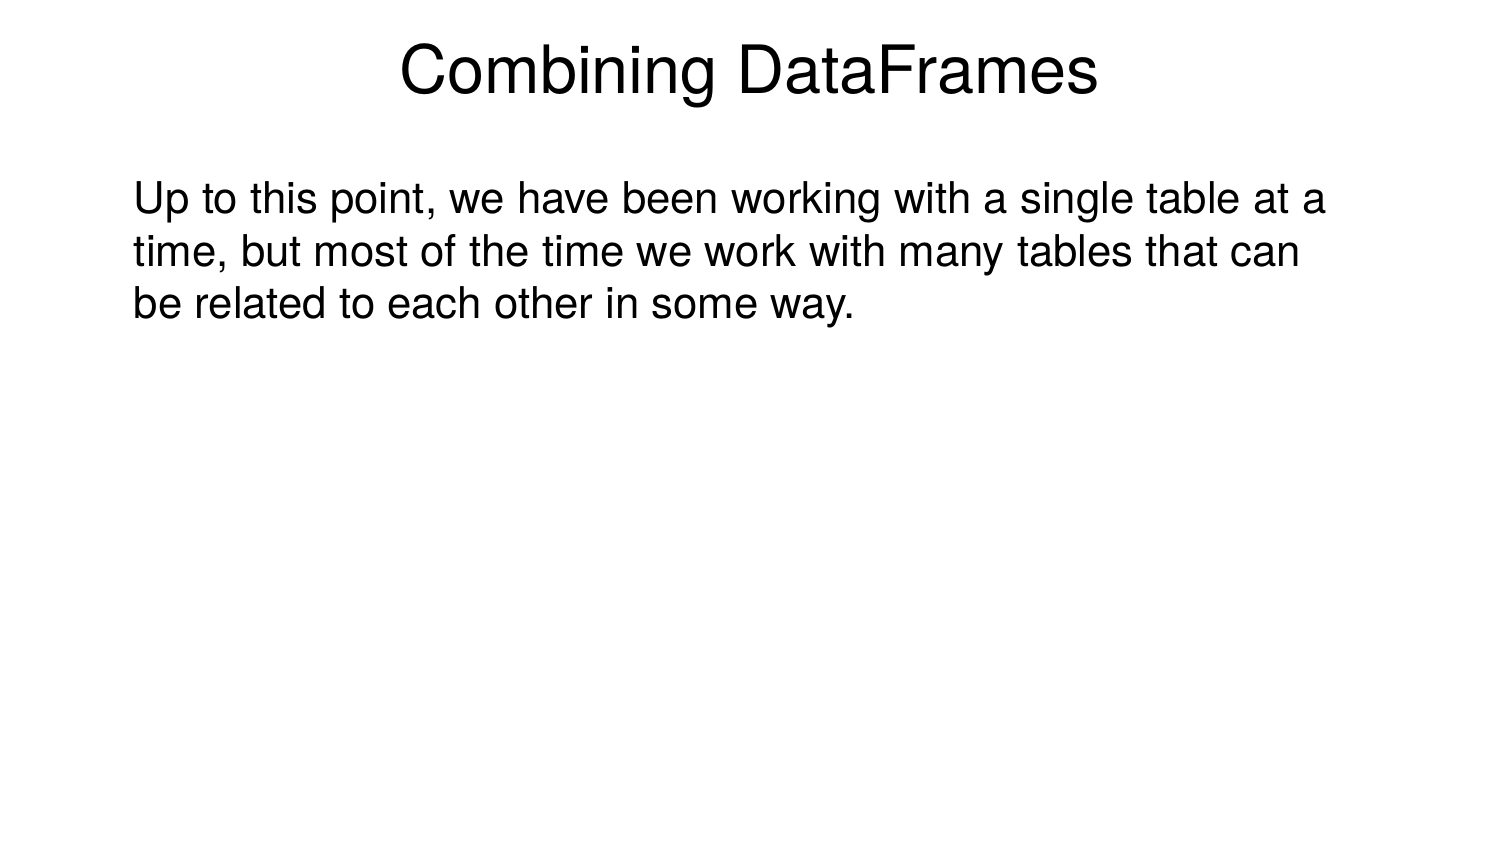

# Combining DataFrames

Up to this point, we have been working with a single table at a time, but most of the time we work with many tables that can be related to each other in some way.